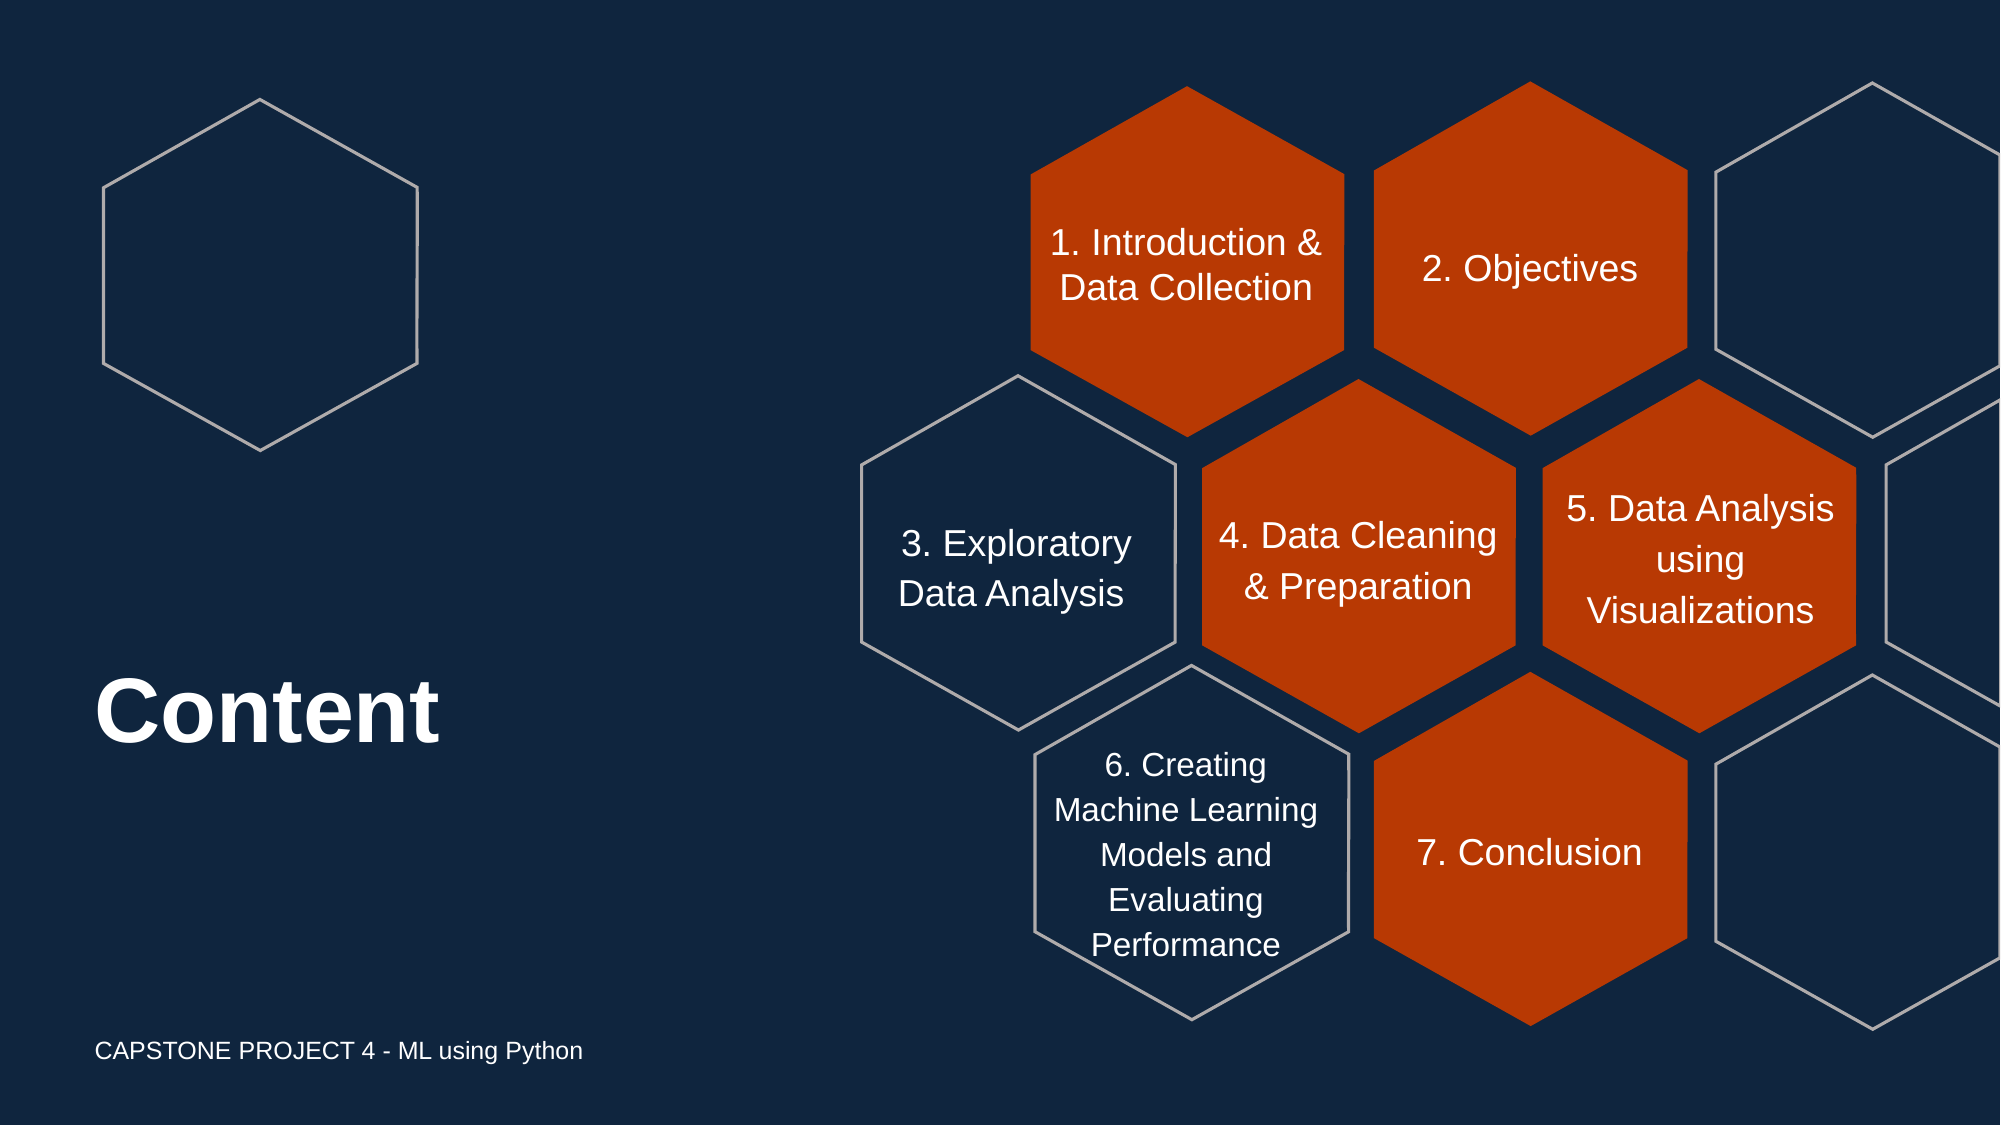

1. Introduction & Data Collection
2. Objectives
5. Data Analysis using Visualizations
4. Data Cleaning & Preparation
3. Exploratory Data Analysis
# Content
6. Creating Machine Learning Models and Evaluating Performance
7. Conclusion
CAPSTONE PROJECT 4 - ML using Python